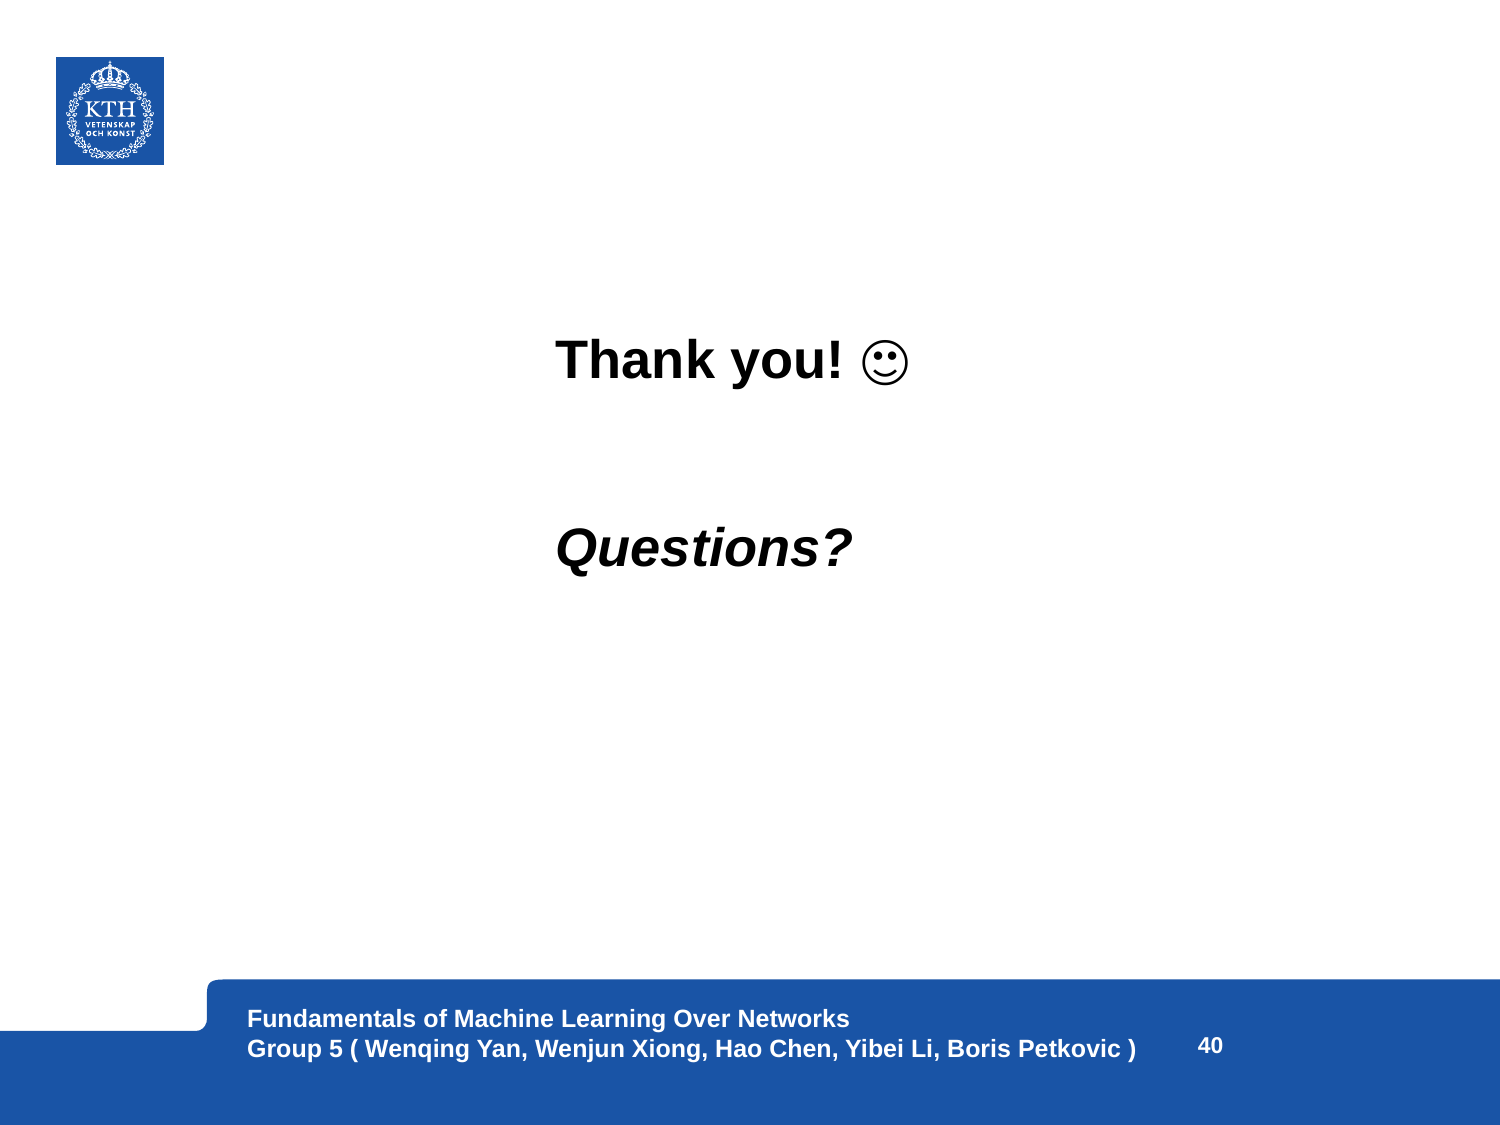

# Thank you! 🙂 Questions?
Fundamentals of Machine Learning Over Networks
Group 5 ( Wenqing Yan, Wenjun Xiong, Hao Chen, Yibei Li, Boris Petkovic )
40